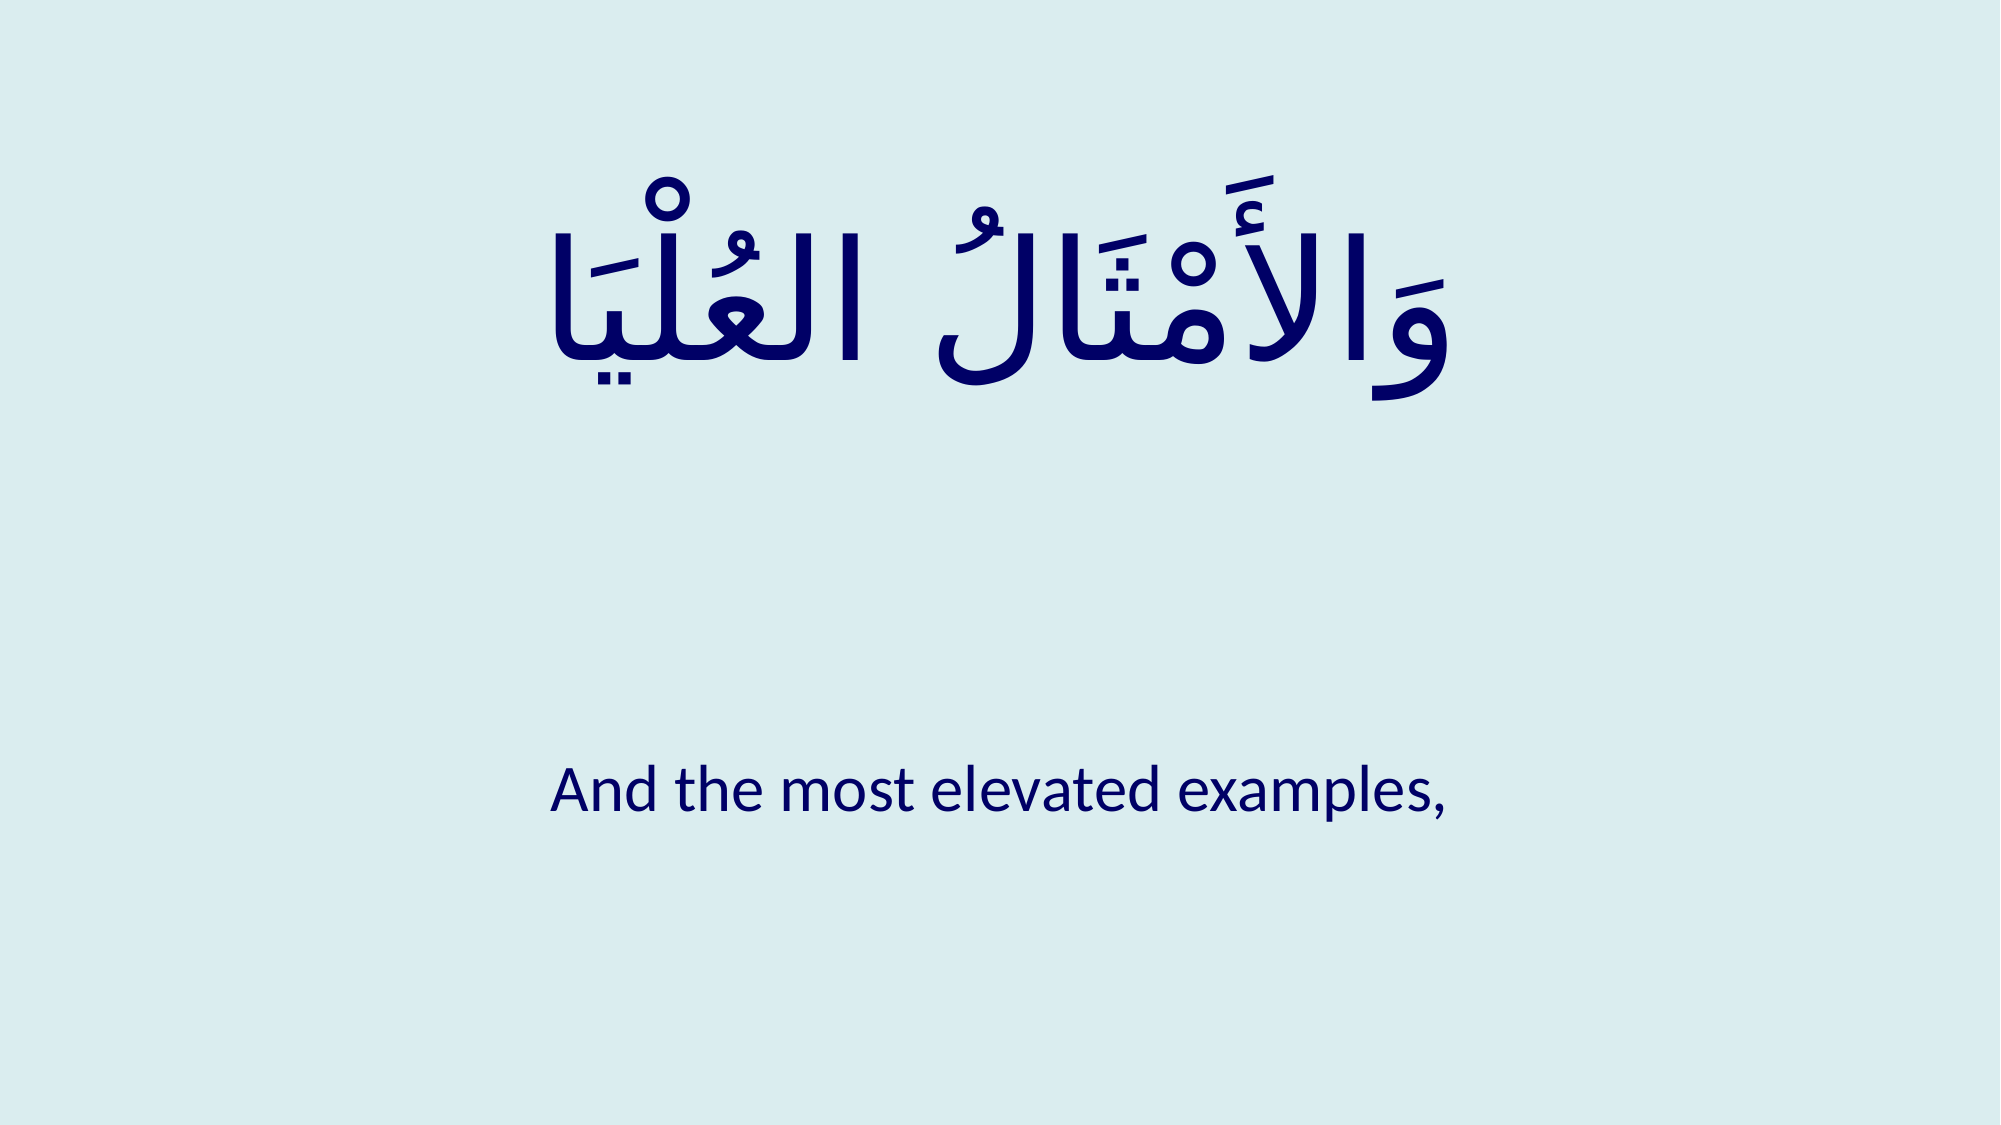

# وَالأَمْثَالُ العُلْيَا
And the most elevated examples,